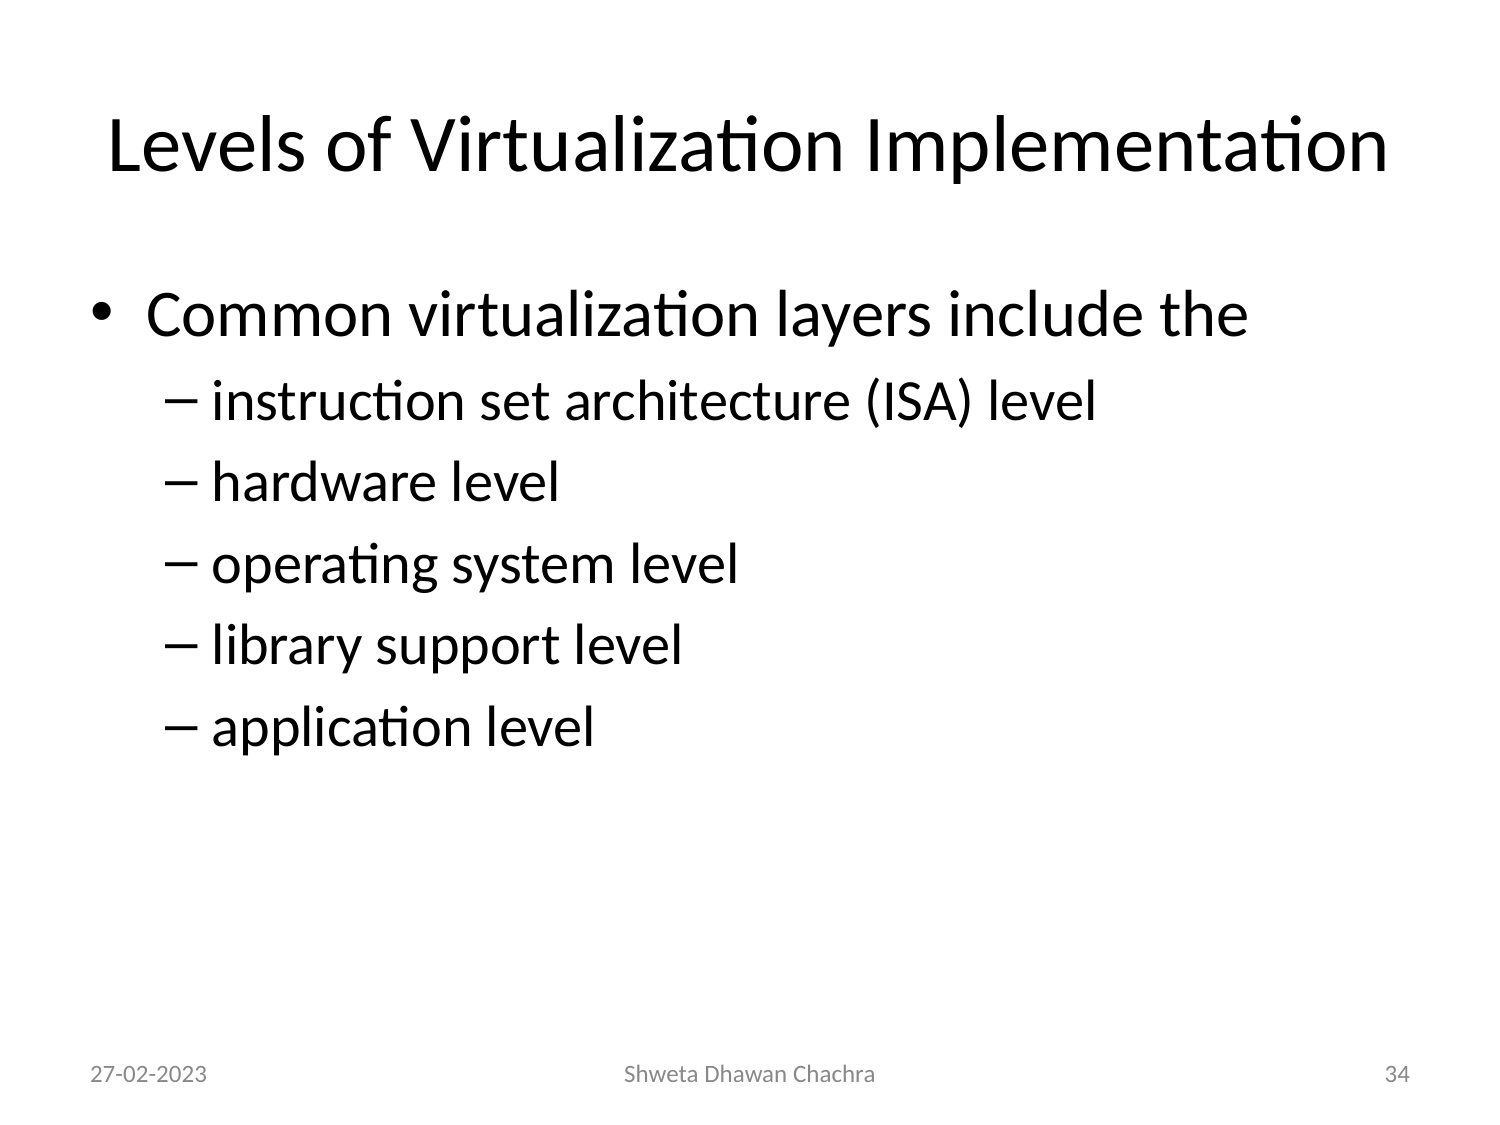

# Levels of Virtualization Implementation
Common virtualization layers include the
instruction set architecture (ISA) level
hardware level
operating system level
library support level
application level
27-02-2023
Shweta Dhawan Chachra
34